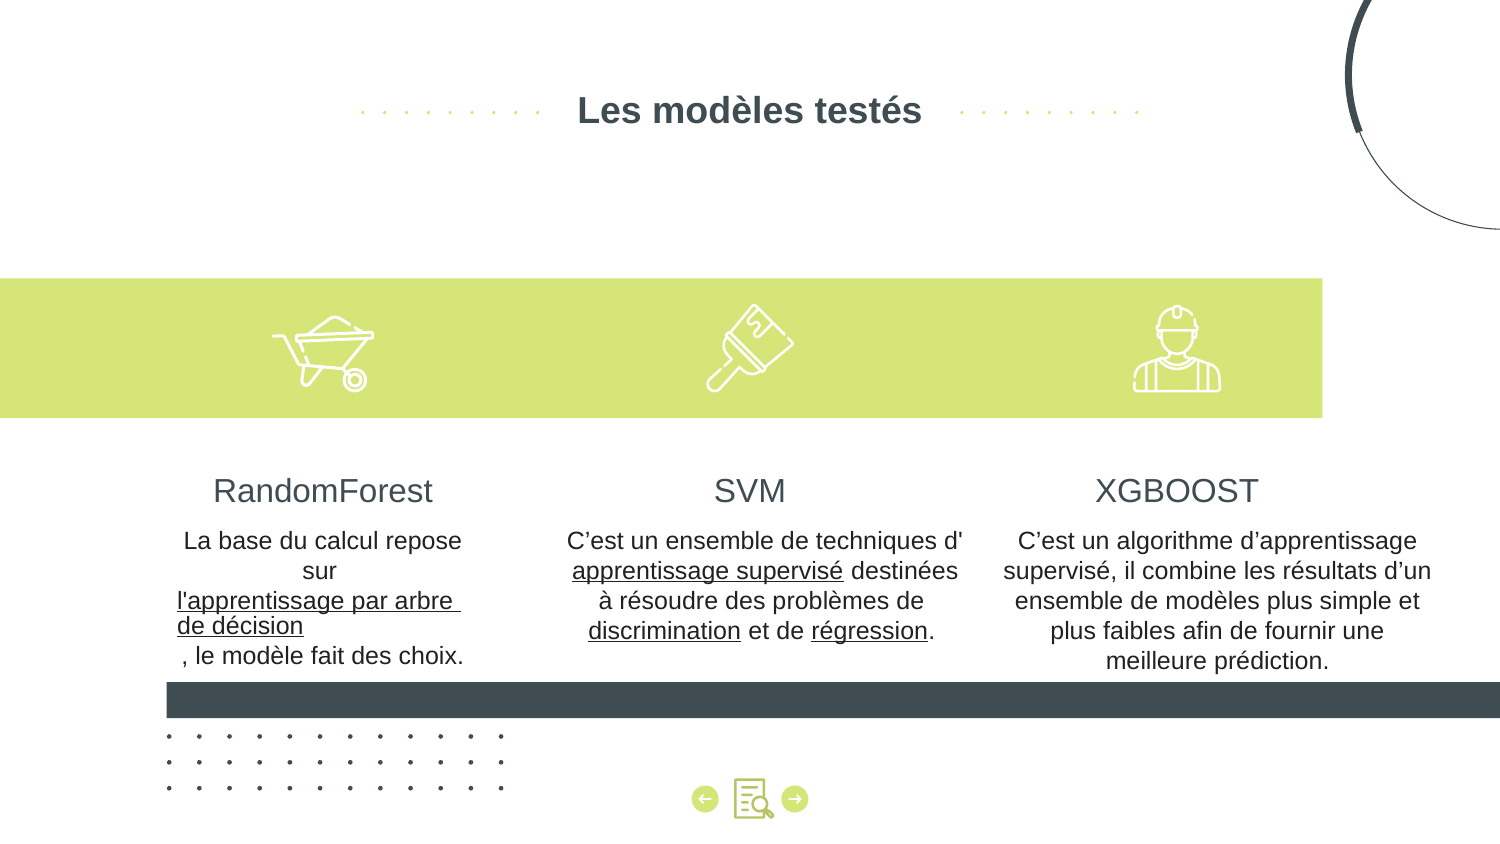

# Les modèles testés

RandomForest
SVM
XGBOOST
La base du calcul repose sur l'apprentissage par arbre de décision, le modèle fait des choix.
C’est un ensemble de techniques d'apprentissage supervisé destinées à résoudre des problèmes de discrimination et de régression.
C’est un algorithme d’apprentissage supervisé, il combine les résultats d’un ensemble de modèles plus simple et plus faibles afin de fournir une meilleure prédiction.